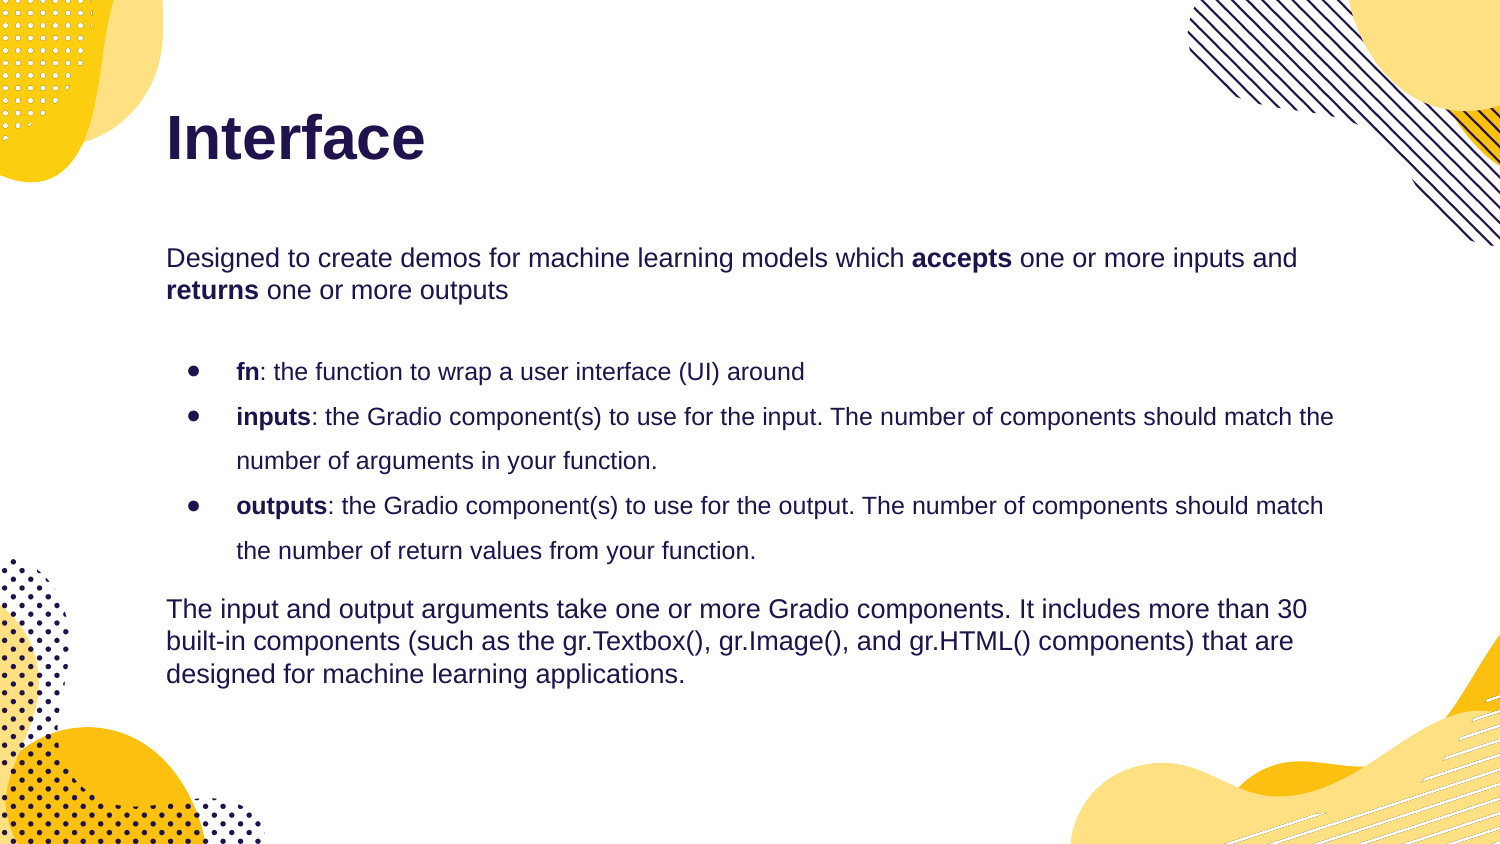

# Interface
Designed to create demos for machine learning models which accepts one or more inputs and returns one or more outputs
fn: the function to wrap a user interface (UI) around
inputs: the Gradio component(s) to use for the input. The number of components should match the number of arguments in your function.
outputs: the Gradio component(s) to use for the output. The number of components should match the number of return values from your function.

The input and output arguments take one or more Gradio components. It includes more than 30 built-in components (such as the gr.Textbox(), gr.Image(), and gr.HTML() components) that are designed for machine learning applications.